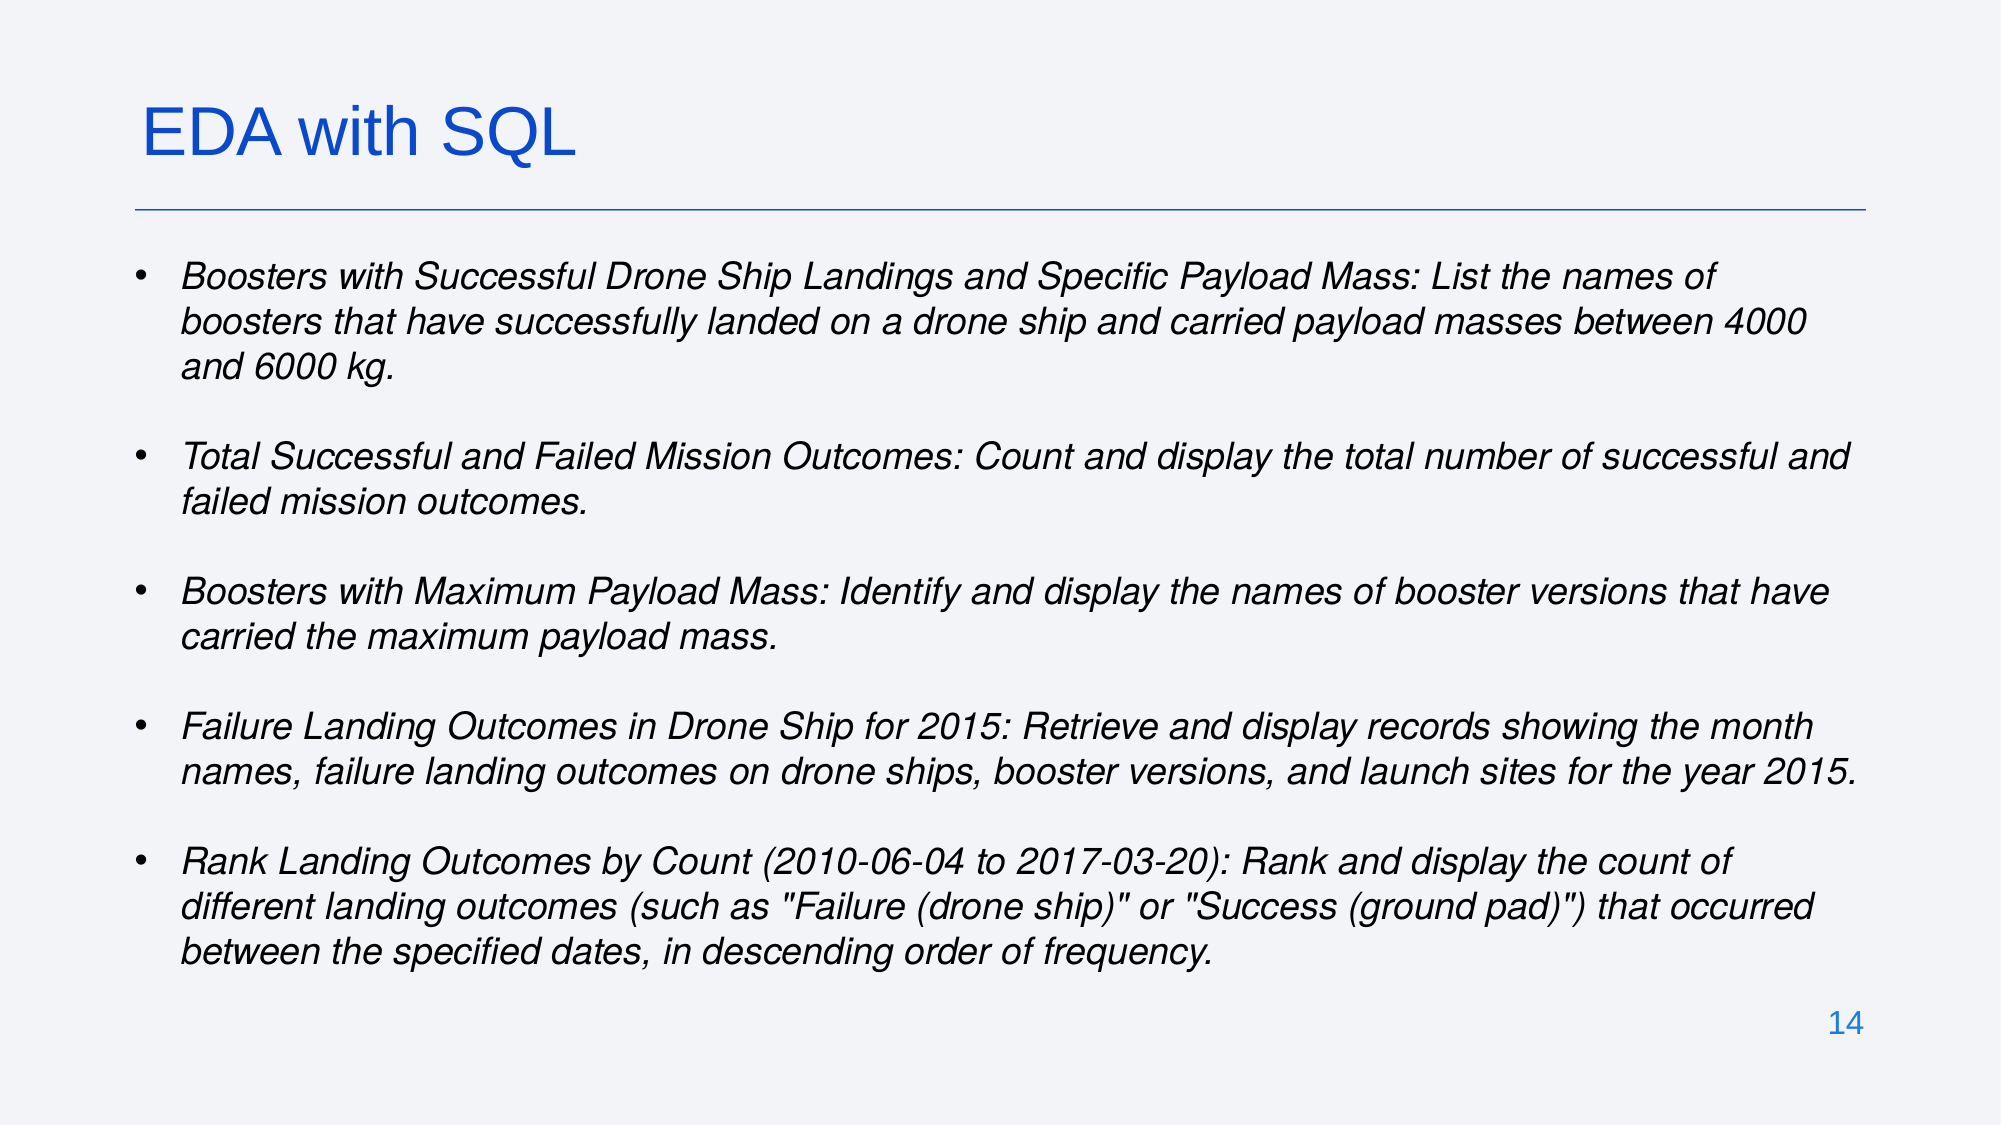

EDA with SQL
Boosters with Successful Drone Ship Landings and Specific Payload Mass: List the names of boosters that have successfully landed on a drone ship and carried payload masses between 4000 and 6000 kg.

Total Successful and Failed Mission Outcomes: Count and display the total number of successful and failed mission outcomes.

Boosters with Maximum Payload Mass: Identify and display the names of booster versions that have carried the maximum payload mass.

Failure Landing Outcomes in Drone Ship for 2015: Retrieve and display records showing the month names, failure landing outcomes on drone ships, booster versions, and launch sites for the year 2015.

Rank Landing Outcomes by Count (2010-06-04 to 2017-03-20): Rank and display the count of different landing outcomes (such as "Failure (drone ship)" or "Success (ground pad)") that occurred between the specified dates, in descending order of frequency.
14